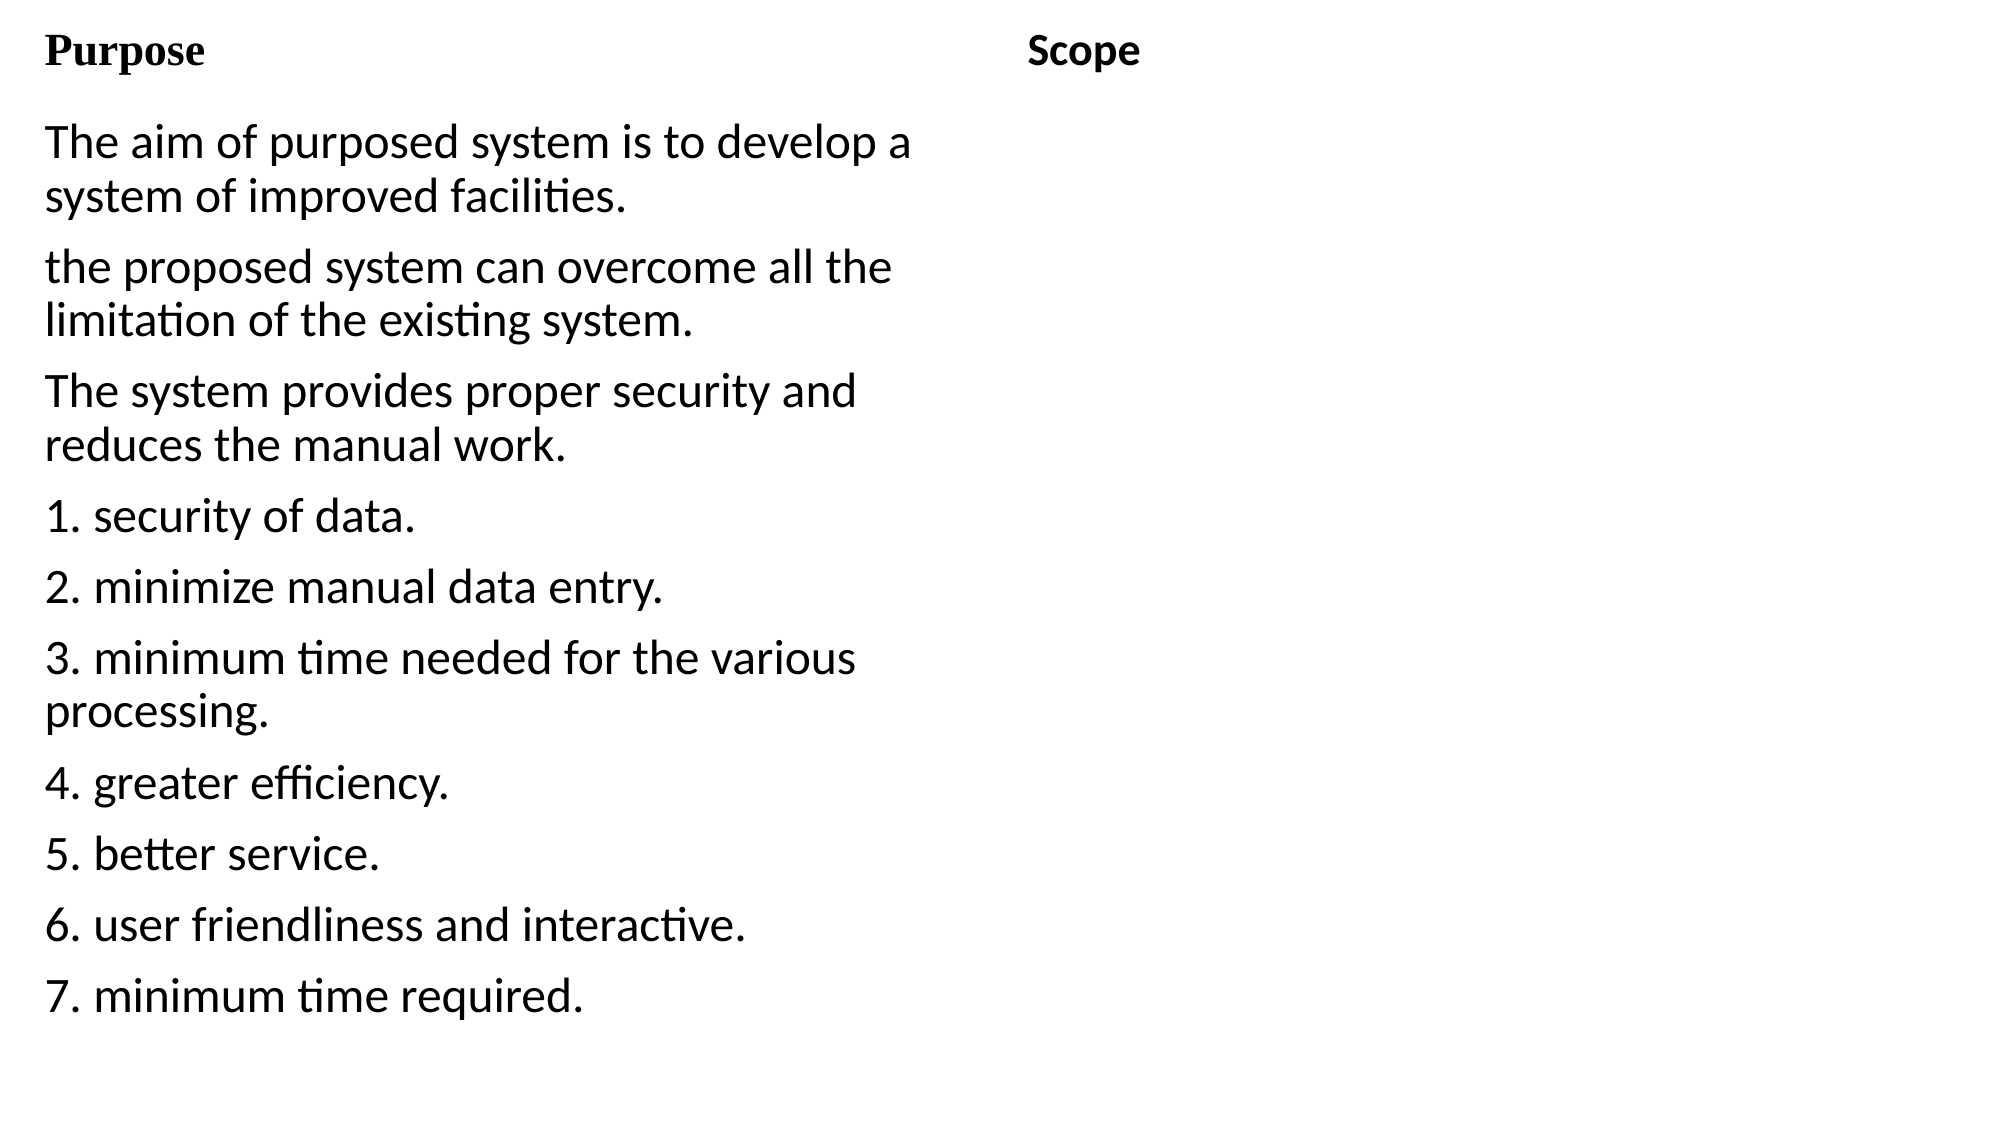

Purpose
Scope
The aim of purposed system is to develop a system of improved facilities.
the proposed system can overcome all the limitation of the existing system.
The system provides proper security and reduces the manual work.
1. security of data.
2. minimize manual data entry.
3. minimum time needed for the various processing.
4. greater efficiency.
5. better service.
6. user friendliness and interactive.
7. minimum time required.